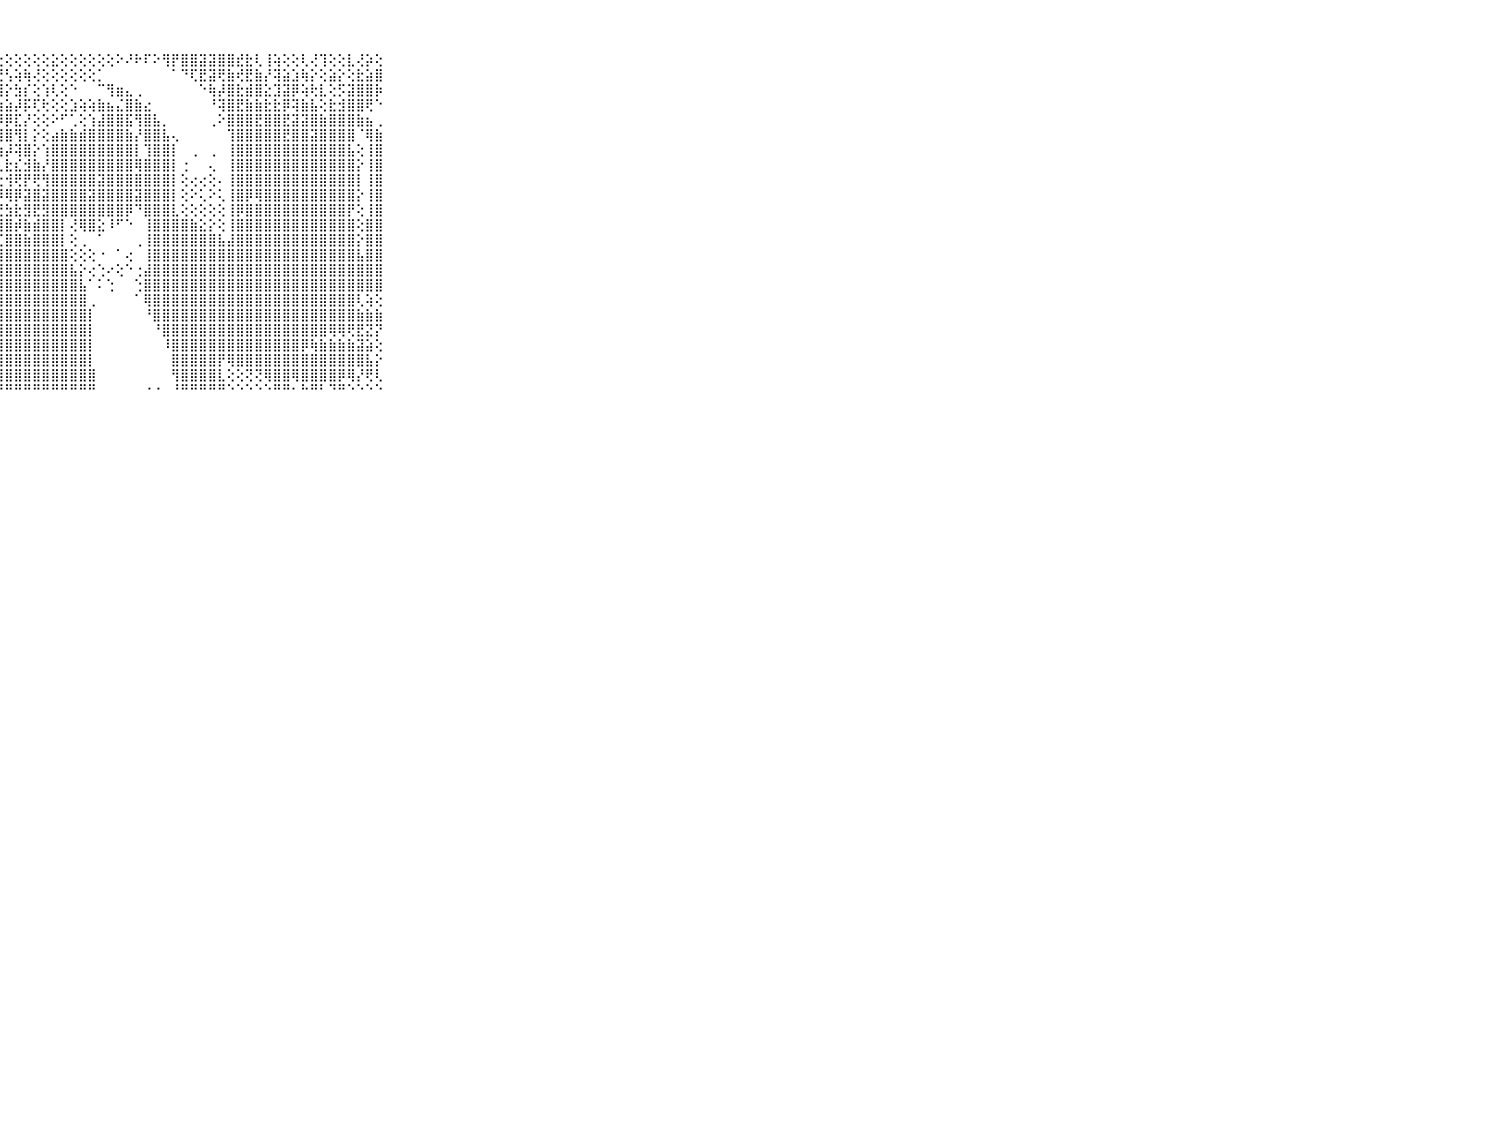

⠀⠀⠀⠀⠀⠀⠀⠀⠀⠀⠀⢕⢕⢕⢕⢕⣸⢟⢇⡗⢕⢕⢕⢕⢱⢵⢕⢕⢕⢕⢕⢕⢕⣕⢕⢕⢕⢕⢕⢕⠕⠜⠗⠏⠕⢻⡟⣿⣿⣽⣽⣿⣿⣞⣗⢇⢸⢵⢕⢕⢇⢜⢹⢕⢕⣇⢜⡵⢕⠀⠀⠀⠀⠀⠀⠀⠀⠀⠀⠀⠀
⠀⠀⠀⠀⠀⠀⠀⠀⠀⠀⠀⢕⢕⡕⢕⢜⢟⢕⢵⢾⢯⢾⢗⢼⢕⢕⢏⢟⢣⢵⢷⢜⢕⢕⢕⢕⢕⢕⡁⠀⠀⠀⠀⠀⠀⠀⠁⠙⢏⣟⣽⢟⣷⢞⣟⣷⡜⢽⣵⣱⢷⡕⢕⣵⡕⢕⣗⣵⣿⠀⠀⠀⠀⠀⠀⠀⠀⠀⠀⠀⠀
⠀⠀⠀⠀⠀⠀⠀⠀⠀⠀⠀⢕⢕⣕⣾⣿⢾⣽⣾⣱⡧⢵⢕⢼⢿⡏⢇⢹⡕⣳⡎⢕⢱⢇⢕⠑⠀⠀⠉⢻⣶⣄⢀⠀⠀⠀⠀⠀⠀⠑⢷⡼⣿⣗⣾⣿⣕⣹⣽⡿⢵⢗⣇⢕⡫⣽⣿⣿⡷⠀⠀⠀⠀⠀⠀⠀⠀⠀⠀⠀⠀
⠀⠀⠀⠀⠀⠀⠀⠀⠀⠀⠀⢕⢝⣝⡻⢿⡾⡟⢻⢧⢮⣜⣇⣝⣞⣗⢳⣵⣵⡼⡯⢏⢗⢕⢕⣱⢵⢵⣷⣦⣌⣿⣷⣔⠀⠀⠀⠀⠀⠀⠘⢽⣿⣟⣷⣷⣗⣗⡿⢽⣷⣧⢕⣗⣺⣿⣿⢟⠑⠀⠀⠀⠀⠀⠀⠀⠀⠀⠀⠀⠀
⠀⠀⠀⠀⠀⠀⠀⠀⠀⠀⠀⢕⢵⣝⣝⣏⣿⣧⣼⢺⣞⣾⣾⡯⢷⣯⣽⡽⡿⣏⡜⢕⢕⠕⠋⢁⢕⢱⣼⣿⣿⣯⢻⣿⣧⡀⠀⠀⠀⠀⢀⠕⣿⣿⣿⣟⣿⣿⣟⣽⣽⣿⣷⣿⣿⣿⣷⣦⢀⠀⠀⠀⠀⠀⠀⠀⠀⠀⠀⠀⠀
⠀⠀⠀⠀⠀⠀⠀⠀⠀⠀⠀⢕⢗⢳⢕⣼⢼⢼⢿⡽⢏⣿⣿⣹⣝⣻⣷⣿⣿⢻⡇⡕⢕⣴⣷⣷⣾⣿⣿⣿⣿⣷⡜⣿⣿⣧⢄⠀⠀⠀⠀⠀⢹⣿⣿⣿⣿⣿⣟⣿⣿⣽⣿⣿⣿⣿⠈⢿⣷⠀⠀⠀⠀⠀⠀⠀⠀⠀⠀⠀⠀
⠀⠀⠀⠀⠀⠀⠀⠀⠀⠀⠀⣜⣏⣝⣕⢕⢗⢕⡗⣷⡷⢳⡞⢕⢱⢼⡼⢵⡼⢽⣿⡕⢱⣿⣿⣿⣿⣿⣿⣿⣿⣿⡇⢹⣿⣿⡇⠀⢀⠀⢀⠀⢸⣿⣿⣿⣿⣿⣿⣿⣿⣿⣿⣿⣿⣧⢕⢸⣿⠀⠀⠀⠀⠀⠀⠀⠀⠀⠀⠀⠀
⠀⠀⠀⠀⠀⠀⠀⠀⠀⠀⠀⢱⣿⣱⣼⢽⣵⣵⣵⡽⡾⣽⢽⣝⣝⣝⣝⣇⣗⣎⣺⣷⡜⣿⣿⣿⣿⣿⣿⣿⣿⣿⢿⣿⣿⣿⡇⢐⠀⠀⢄⠀⢸⣿⣿⣿⣿⣿⣿⣿⣿⣿⣿⣿⣿⣿⡕⢸⣿⠀⠀⠀⠀⠀⠀⠀⠀⠀⠀⠀⠀
⠀⠀⠀⠀⠀⠀⠀⠀⠀⠀⠀⢝⡟⣟⣟⣷⢟⢟⢟⢗⢗⢟⢗⡗⢻⢟⣗⢗⢺⢟⡟⢟⢻⣿⣿⣿⣿⣿⣽⣿⣿⣿⣿⣿⣿⣿⡇⢕⢔⢔⢕⠄⢸⣿⣿⣿⣿⣿⣿⣿⣿⣿⣿⣿⣿⣿⡇⢸⣿⠀⠀⠀⠀⠀⠀⠀⠀⠀⠀⠀⠀
⠀⠀⠀⠀⠀⠀⠀⠀⠀⠀⠀⢧⢵⢿⢿⢵⢽⢼⢽⡽⢯⢽⢽⢯⢵⢽⢽⡽⢿⡿⣽⣿⣽⣿⣿⣿⣿⣽⣿⣿⣿⣿⣽⣿⣿⣿⡇⢕⠕⢅⠕⢅⢸⣿⡿⢿⣿⣿⣿⣿⣿⣿⣿⣿⣿⣿⡕⢸⣿⠀⠀⠀⠀⠀⠀⠀⠀⠀⠀⠀⠀
⠀⠀⠀⠀⠀⠀⠀⠀⠀⠀⠀⡗⢗⢗⢷⣷⣷⢗⢗⢗⡗⣳⣾⣷⣜⣗⣞⣟⣳⣗⣻⣟⣻⣿⣿⣿⣿⣿⣿⣿⣿⡿⠙⣿⣿⣿⣇⢕⢕⢕⢕⢕⢸⡿⣿⣿⣿⣿⣿⣿⣿⣿⣿⣿⣿⡟⢕⢸⣿⠀⠀⠀⠀⠀⠀⠀⠀⠀⠀⠀⠀
⠀⠀⠀⠀⠀⠀⠀⠀⠀⠀⠀⣽⣝⡝⣝⣽⣽⡽⣽⣧⣽⣽⡼⣵⣵⣿⣷⣿⣿⡾⣷⣾⣿⣿⡇⢜⢿⣿⣕⠸⠋⠑⠀⢸⣿⣿⣿⣿⣷⣕⡕⢕⢸⣿⣿⣿⣿⣿⣿⣿⣿⣿⣿⣿⣿⣿⢕⣿⣿⠀⠀⠀⠀⠀⠀⠀⠀⠀⠀⠀⠀
⠀⠀⠀⠀⠀⠀⠀⠀⠀⠀⠀⣟⣞⣟⣻⡷⣺⣿⣽⣽⣽⣽⣽⣽⣿⣽⣿⣏⣿⣿⣷⣿⣿⣿⡇⢕⢀⠀⠁⠀⠀⠀⢀⢸⣿⣿⣿⣿⣿⣿⣿⣧⣼⣿⣿⣿⣿⣿⣿⣿⣿⣿⣿⣿⣿⣿⡕⣿⣿⠀⠀⠀⠀⠀⠀⠀⠀⠀⠀⠀⠀
⠀⠀⠀⠀⠀⠀⠀⠀⠀⠀⠀⣿⣻⣻⣿⣿⣿⣿⣿⣿⣿⣿⣿⣿⣿⣿⣿⣿⣿⣿⣿⣿⣿⣿⣿⢕⢕⢕⠐⠀⠁⢔⠀⢸⣿⣿⣿⣿⣿⣿⣿⣿⣿⣿⣿⣿⣿⣿⣿⣿⣿⣿⣿⣿⣿⣿⣧⣿⣿⠀⠀⠀⠀⠀⠀⠀⠀⠀⠀⠀⠀
⠀⠀⠀⠀⠀⠀⠀⠀⠀⠀⠀⣿⣿⣿⣿⣿⣿⣿⣿⣿⣿⣿⣿⣿⣿⣿⣿⣿⣿⣿⣿⣿⣿⣿⣿⣧⡕⢔⢑⠔⢕⠑⢐⣼⣿⣿⣿⣿⣿⣿⣿⣿⣿⣿⣿⣿⣿⣿⣿⣿⣿⣿⣿⣿⣿⣿⣿⣿⣿⠀⠀⠀⠀⠀⠀⠀⠀⠀⠀⠀⠀
⠀⠀⠀⠀⠀⠀⠀⠀⠀⠀⠀⣿⣿⣿⣿⣿⣿⣿⣿⣿⣿⣿⣿⣿⣿⣿⣿⣿⣿⣿⣿⣿⣿⣿⣿⣿⣧⠁⠅⢑⠀⠀⢑⣿⣿⣿⣿⣿⣿⣿⣿⣿⣿⣿⣿⣿⣿⣿⣿⣿⣿⣿⣿⣿⣿⣿⣿⣿⣿⠀⠀⠀⠀⠀⠀⠀⠀⠀⠀⠀⠀
⠀⠀⠀⠀⠀⠀⠀⠀⠀⠀⠀⣿⣿⣿⣿⣿⣿⣿⣿⣿⣿⣿⣿⣿⣿⣿⣿⣿⣿⣿⣿⣿⣿⣿⣿⣿⣿⢀⠀⠀⠀⠀⠁⢿⣿⣿⣿⣿⣿⣿⣿⣿⣿⣿⣿⣿⣿⣿⣿⣿⣿⣿⣿⣿⣿⣿⢇⢵⢕⠀⠀⠀⠀⠀⠀⠀⠀⠀⠀⠀⠀
⠀⠀⠀⠀⠀⠀⠀⠀⠀⠀⠀⣿⣿⣿⣿⣿⣿⣿⣿⣿⣿⣿⣿⣿⣿⣿⣿⣿⣿⣿⣿⣿⣿⣿⣿⣿⣿⡇⠀⠀⠀⠀⠀⠘⣿⣿⣿⣿⣿⣿⣿⣿⣿⣿⣿⣿⣿⣿⣿⣿⣿⣿⣿⣿⣿⣿⣷⣷⣷⠀⠀⠀⠀⠀⠀⠀⠀⠀⠀⠀⠀
⠀⠀⠀⠀⠀⠀⠀⠀⠀⠀⠀⣿⣿⣿⣿⣿⣿⣿⣿⣿⣿⣿⣿⣿⣿⣿⣿⣿⣿⣿⣿⣿⣿⣿⣿⣿⣿⡇⠀⠀⠀⠀⠀⠀⠘⣿⣿⣿⣿⣿⣿⣿⣿⣿⣿⣿⣿⣿⣿⣿⣿⣿⣿⢿⢿⢟⣟⣝⡝⠀⠀⠀⠀⠀⠀⠀⠀⠀⠀⠀⠀
⠀⠀⠀⠀⠀⠀⠀⠀⠀⠀⠀⣿⣿⣿⣿⣿⣿⣿⣿⣿⣿⣿⣿⣿⣿⣿⣿⣿⣿⣿⣿⣿⣿⣿⣿⣿⣿⡇⠀⠀⠀⠀⠀⠀⠀⠸⣿⣿⣿⣿⣿⣿⣿⣿⣿⣿⣿⣿⣿⣿⡿⢷⣷⣷⣷⣷⣽⣵⢕⠀⠀⠀⠀⠀⠀⠀⠀⠀⠀⠀⠀
⠀⠀⠀⠀⠀⠀⠀⠀⠀⠀⠀⣿⣿⣿⣿⣿⣿⣿⣿⣿⣿⣿⣿⣿⣿⣿⣿⣿⣿⣿⣿⣿⣿⣿⣿⣿⣿⡇⠀⠀⠀⠀⠀⠀⠀⠀⣿⣿⣿⣿⣿⡟⢿⣿⣿⣿⣿⣿⣿⣿⣿⣿⣿⣿⣿⣿⣿⣧⡕⠀⠀⠀⠀⠀⠀⠀⠀⠀⠀⠀⠀
⠀⠀⠀⠀⠀⠀⠀⠀⠀⠀⠀⣿⣿⣿⣿⣿⣿⣿⣿⣿⣿⣿⣿⣿⣿⣿⣿⣿⣿⣿⣿⣿⣿⣿⣿⣿⣿⣿⠀⠀⠀⠀⠀⠀⠀⠀⢻⣿⣿⣿⣿⣇⢕⢕⢝⢝⢿⣿⣿⢿⣿⣿⣿⣿⡿⢿⡜⢟⢇⠀⠀⠀⠀⠀⠀⠀⠀⠀⠀⠀⠀
⠀⠀⠀⠀⠀⠀⠀⠀⠀⠀⠀⠛⠛⠛⠛⠛⠛⠛⠛⠛⠛⠛⠛⠛⠛⠛⠛⠛⠛⠛⠛⠛⠛⠛⠛⠛⠛⠛⠀⠀⠀⠀⠀⠐⠐⠀⠘⠛⠛⠛⠛⠛⠑⠑⠑⠑⠑⠛⠛⠂⠓⠛⠃⠙⠛⠑⠑⠑⠑⠀⠀⠀⠀⠀⠀⠀⠀⠀⠀⠀⠀